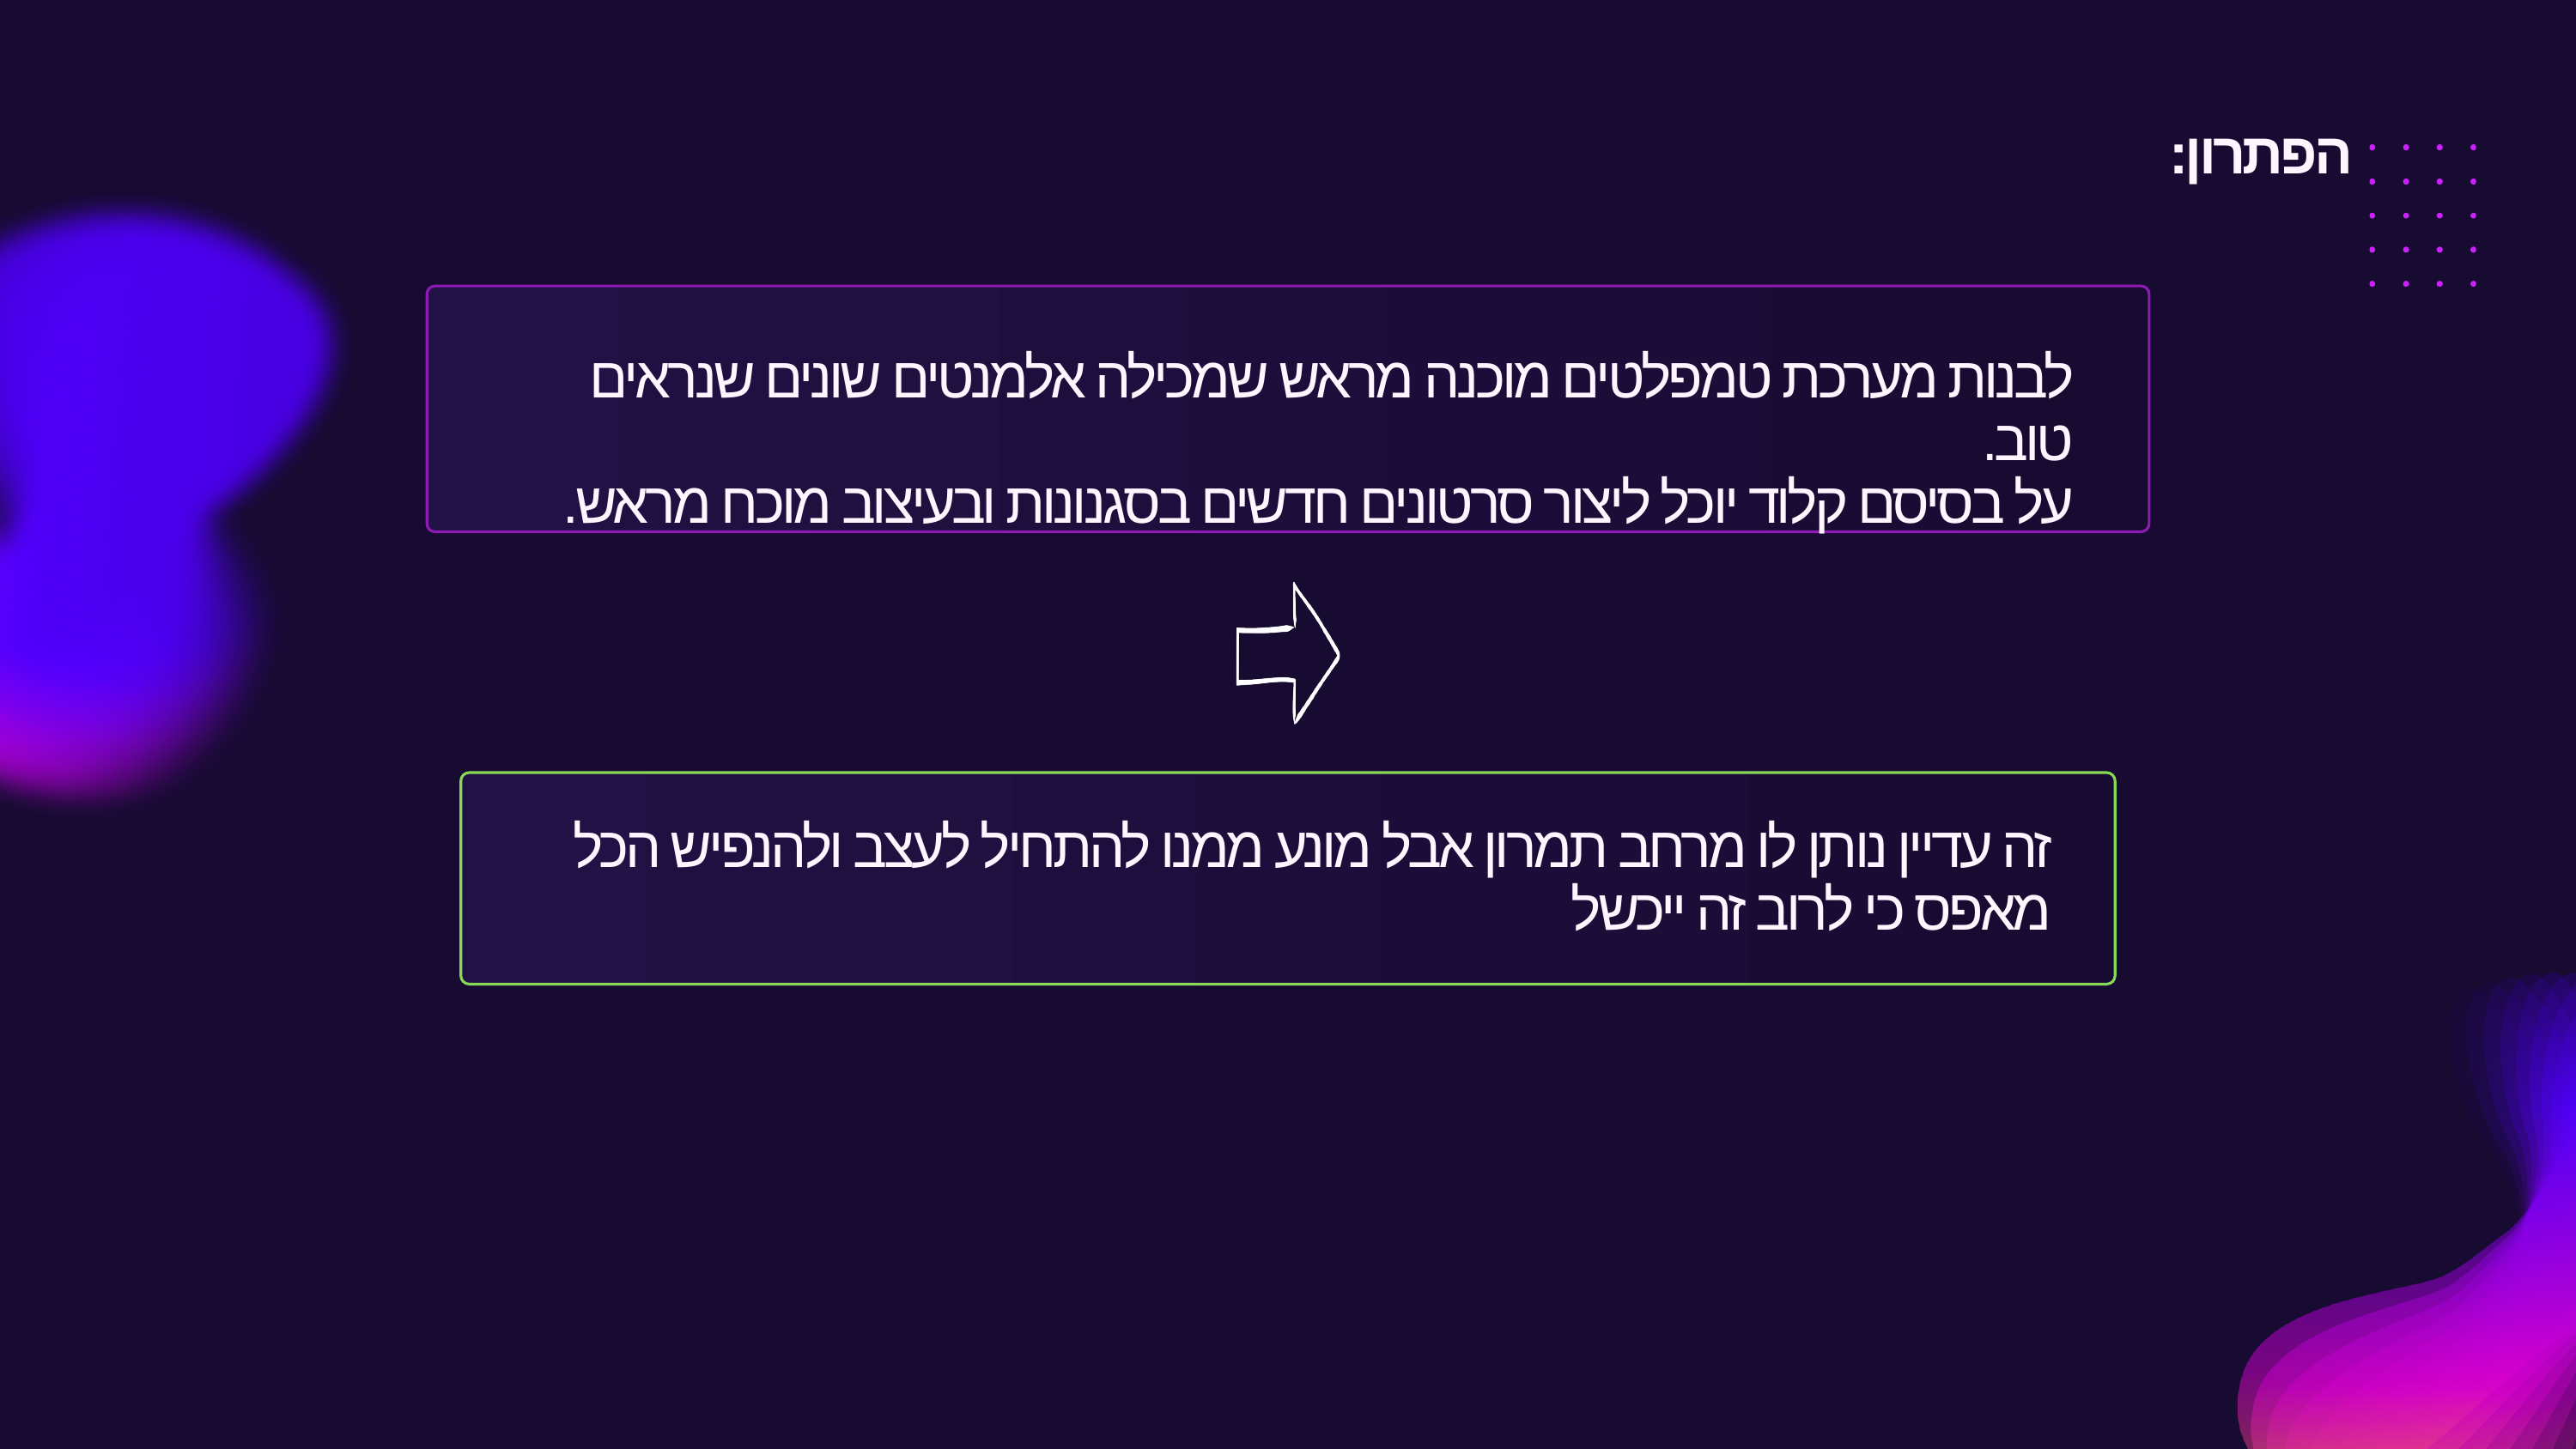

הפתרון:

לבנות מערכת טמפלטים מוכנה מראש שמכילה אלמנטים שונים שנראים טוב.
על בסיסם קלוד יוכל ליצור סרטונים חדשים בסגנונות ובעיצוב מוכח מראש.

זה עדיין נותן לו מרחב תמרון אבל מונע ממנו להתחיל לעצב ולהנפיש הכל מאפס כי לרוב זה ייכשל